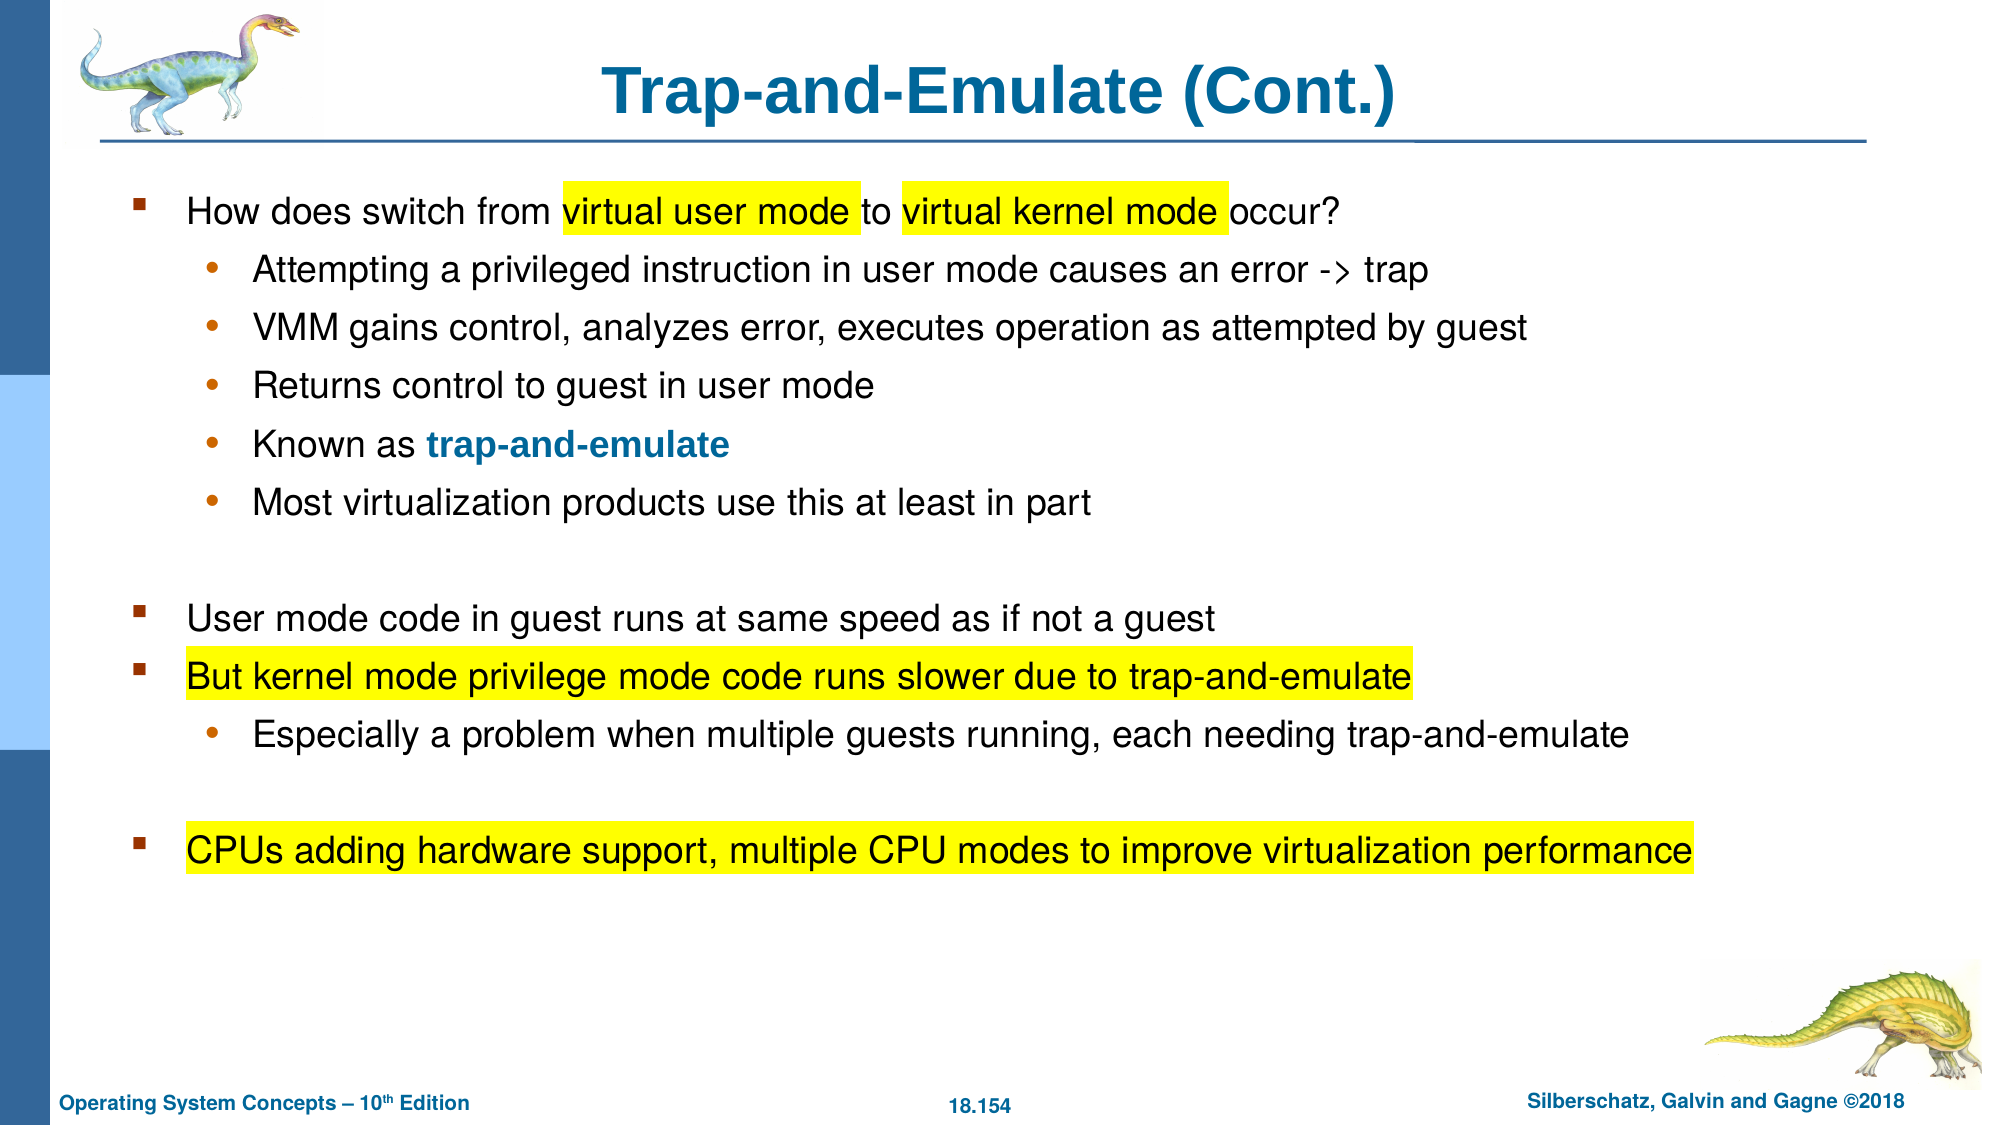

# Trap-and-Emulate (Cont.)
How does switch from virtual user mode to virtual kernel mode occur?
Attempting a privileged instruction in user mode causes an error -> trap
VMM gains control, analyzes error, executes operation as attempted by guest
Returns control to guest in user mode
Known as trap-and-emulate
Most virtualization products use this at least in part

User mode code in guest runs at same speed as if not a guest
But kernel mode privilege mode code runs slower due to trap-and-emulate
Especially a problem when multiple guests running, each needing trap-and-emulate

CPUs adding hardware support, multiple CPU modes to improve virtualization performance